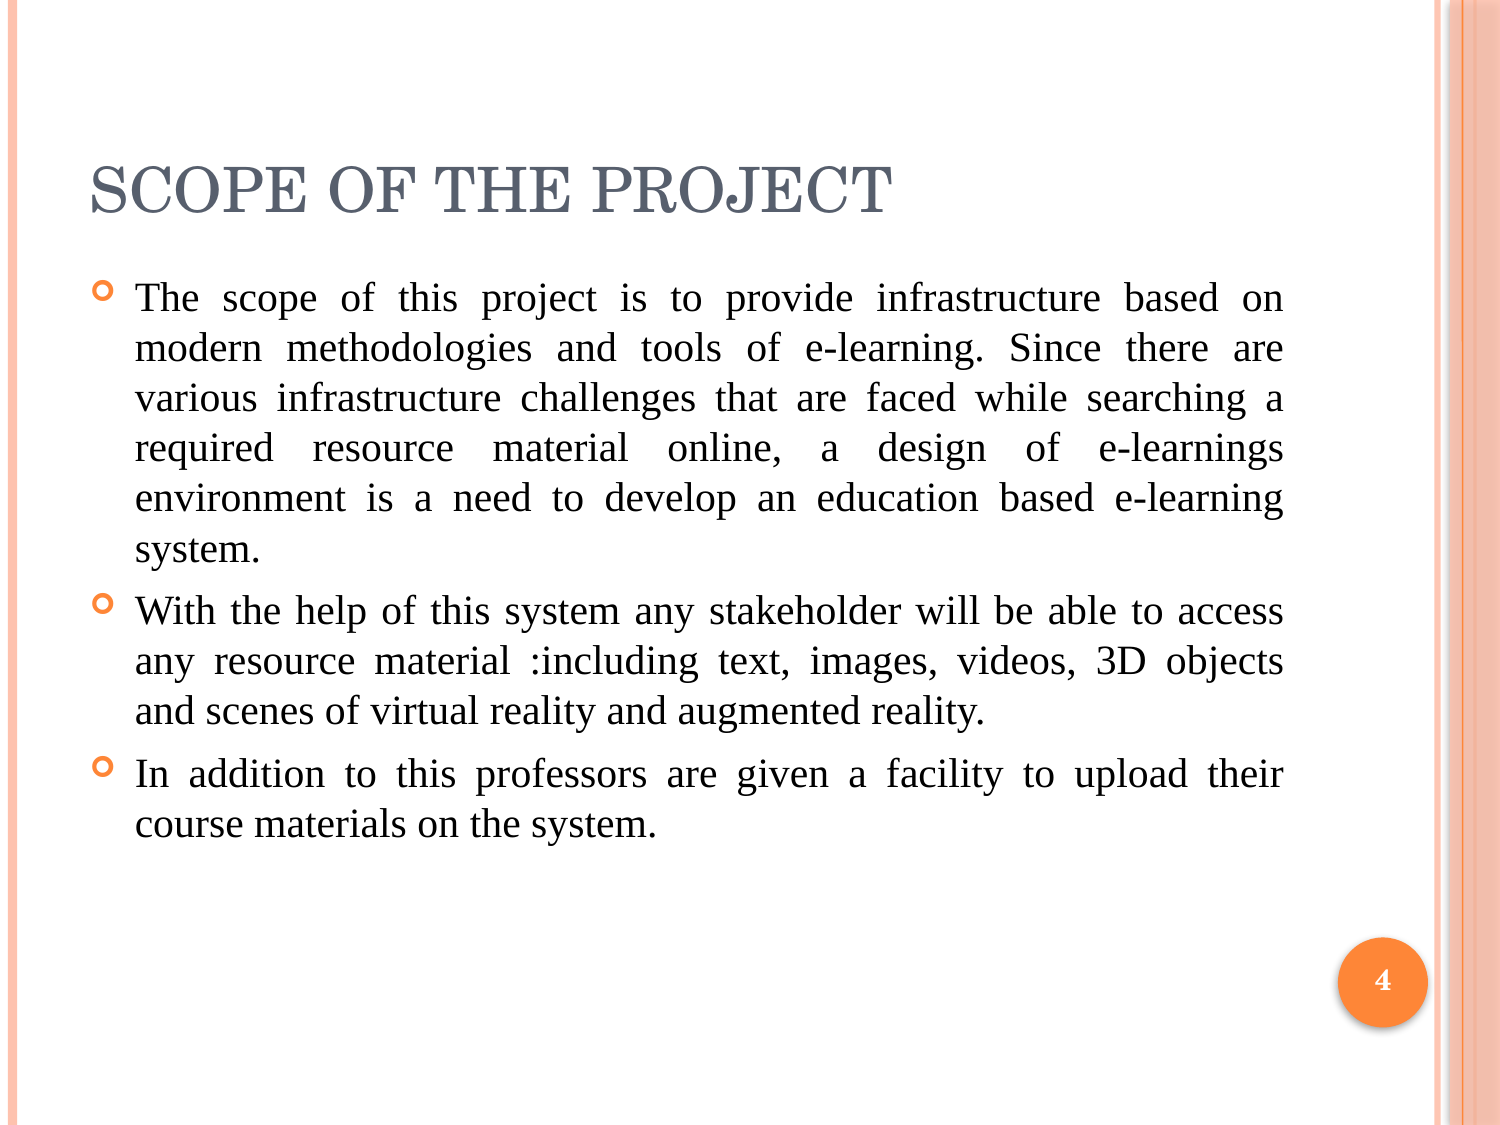

# Scope of the project
The scope of this project is to provide infrastructure based on modern methodologies and tools of e-learning. Since there are various infrastructure challenges that are faced while searching a required resource material online, a design of e-learnings environment is a need to develop an education based e-learning system.
With the help of this system any stakeholder will be able to access any resource material :including text, images, videos, 3D objects and scenes of virtual reality and augmented reality.
In addition to this professors are given a facility to upload their course materials on the system.

4